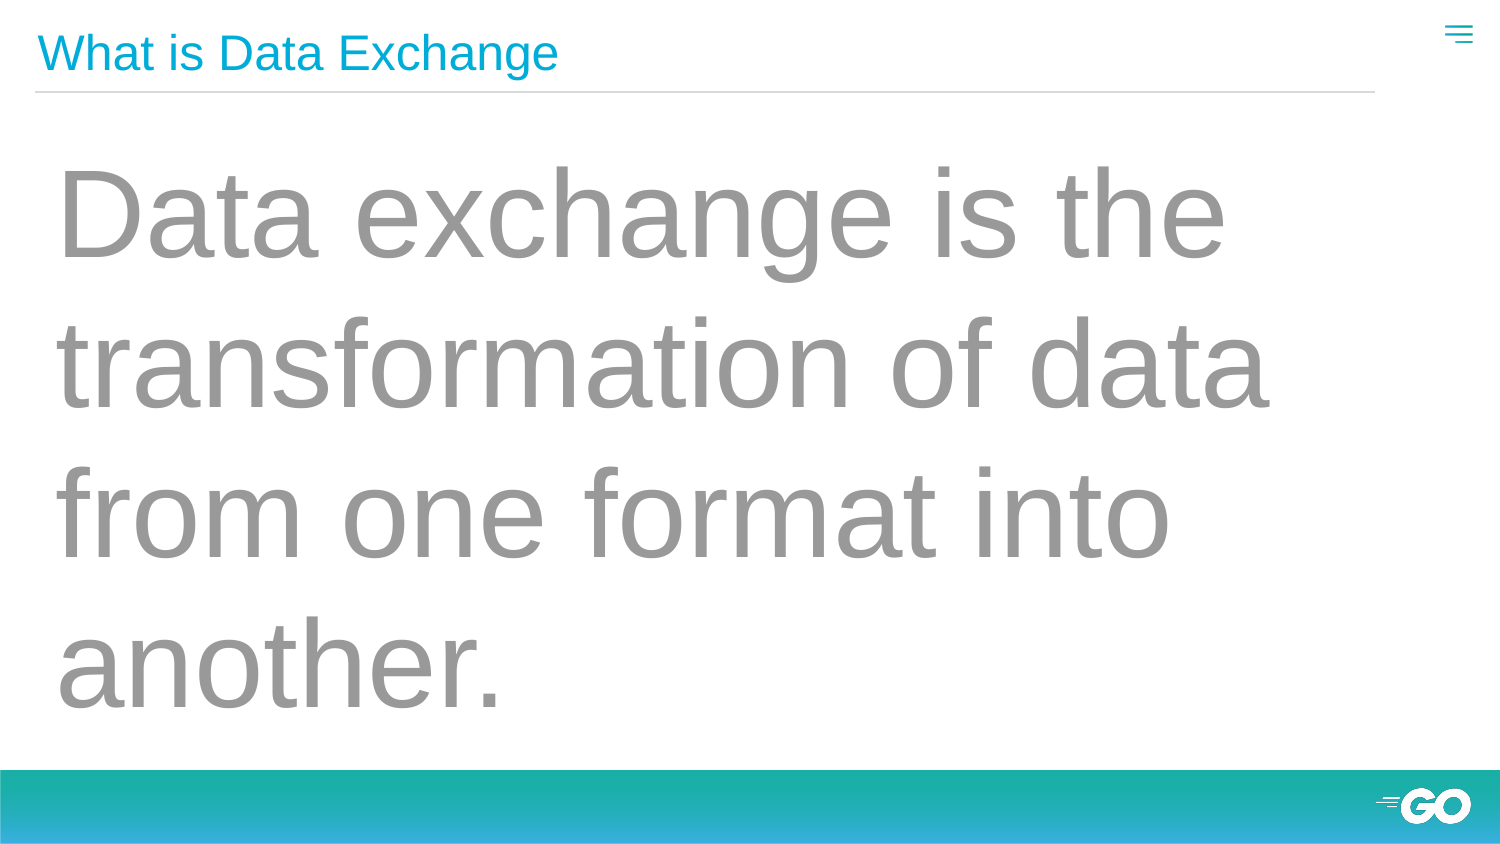

# What is Data Exchange
Data exchange is the transformation of data from one format into another.